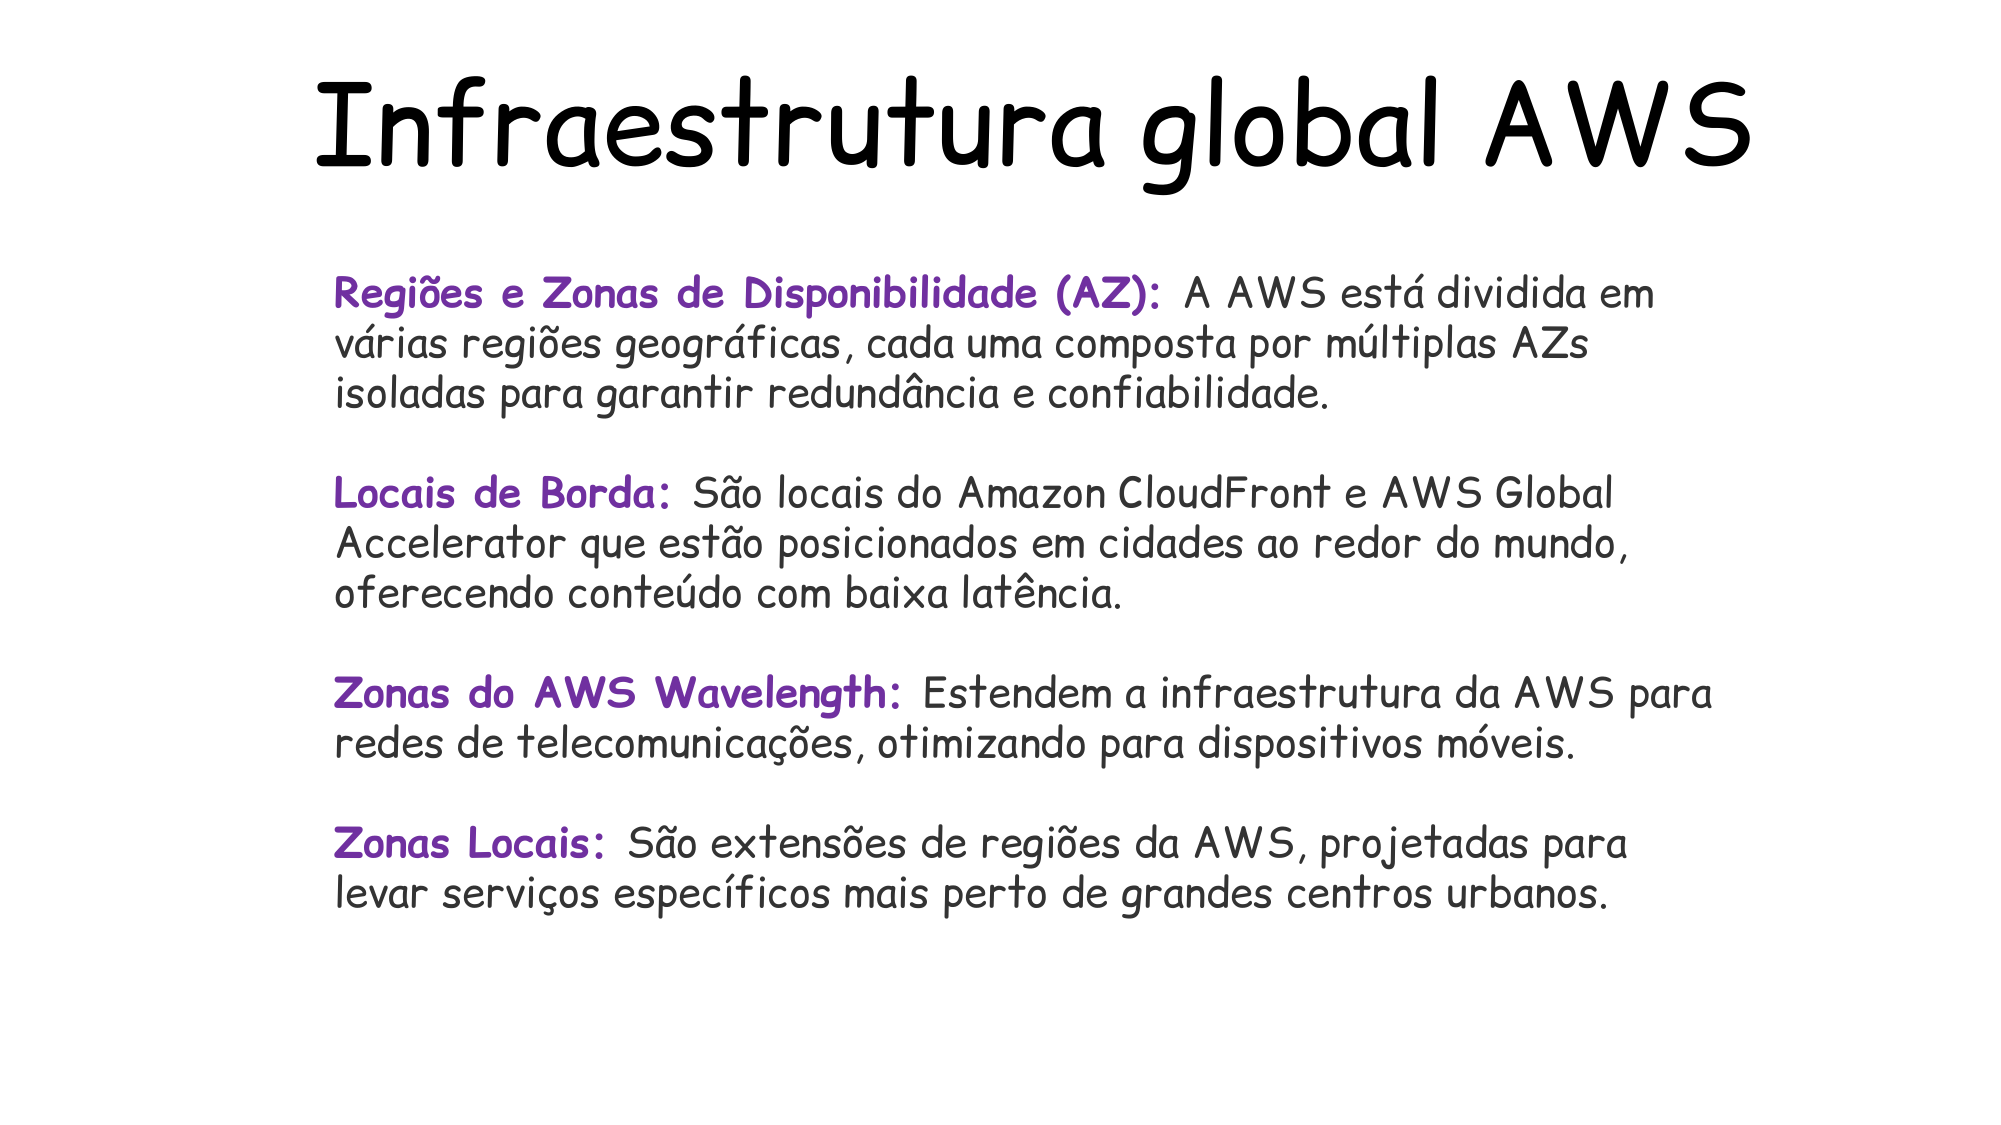

Infraestrutura global AWS
Regiões e Zonas de Disponibilidade (AZ): A AWS está dividida em várias regiões geográficas, cada uma composta por múltiplas AZs isoladas para garantir redundância e confiabilidade.

Locais de Borda: São locais do Amazon CloudFront e AWS Global Accelerator que estão posicionados em cidades ao redor do mundo, oferecendo conteúdo com baixa latência.

Zonas do AWS Wavelength: Estendem a infraestrutura da AWS para redes de telecomunicações, otimizando para dispositivos móveis.

Zonas Locais: São extensões de regiões da AWS, projetadas para levar serviços específicos mais perto de grandes centros urbanos.